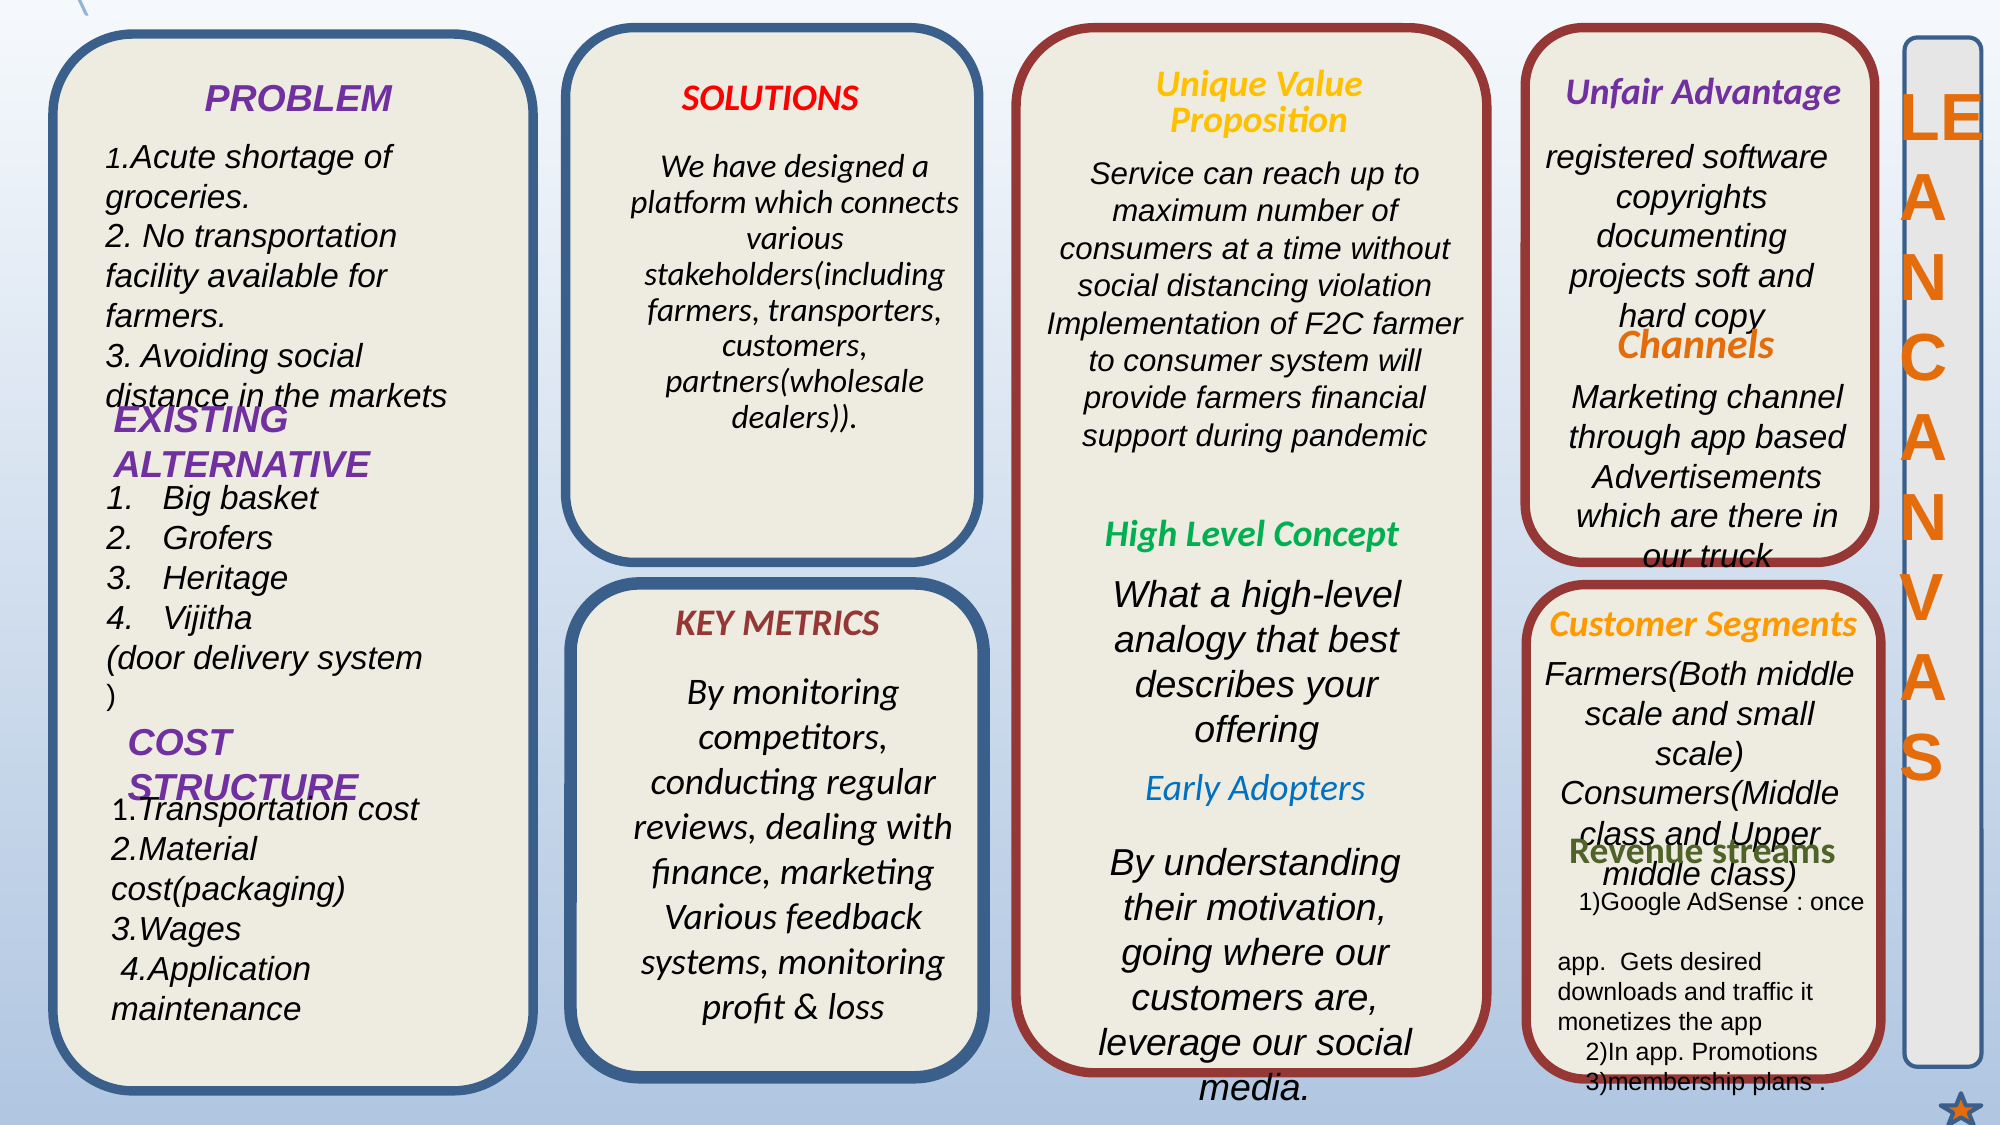

\

Unique Value Proposition
SOLUTIONS
LEAN CANVAS
PROBLEM
Unfair Advantage

We have designed a platform which connects various stakeholders(including farmers, transporters, customers, partners(wholesale dealers)).

1.Acute shortage of  groceries.
2. No transportation facility available for farmers.
3. Avoiding social distance in the markets

registered software  copyrights
documenting projects soft and hard copy
Service can reach up to maximum number of consumers at a time without social distancing violation
Implementation of F2C farmer to consumer system will provide farmers financial support during pandemic
Channels

Marketing channel through app based
Advertisements which are there in our truck
EXISTING ALTERNATIVE
Big basket
Grofers
Heritage
Vijitha
(door delivery system
)

High Level Concept
What a high-level analogy that best describes your offering

KEY METRICS
Customer Segments

Farmers(Both middle scale and small scale) Consumers(Middle class and Upper middle class)

By monitoring competitors, conducting regular reviews, dealing with finance, marketing
Various feedback systems, monitoring profit & loss

COST STRUCTURE

1.Transportation cost 2.Material cost(packaging)
3.Wages
 4.Application maintenance

Early Adopters
Revenue streams
By understanding their motivation, going where our customers are, leverage our social media.
   1)Google AdSense : once
app.  Gets desired downloads and traffic it monetizes the app
    2)In app. Promotions
    3)membership plans .